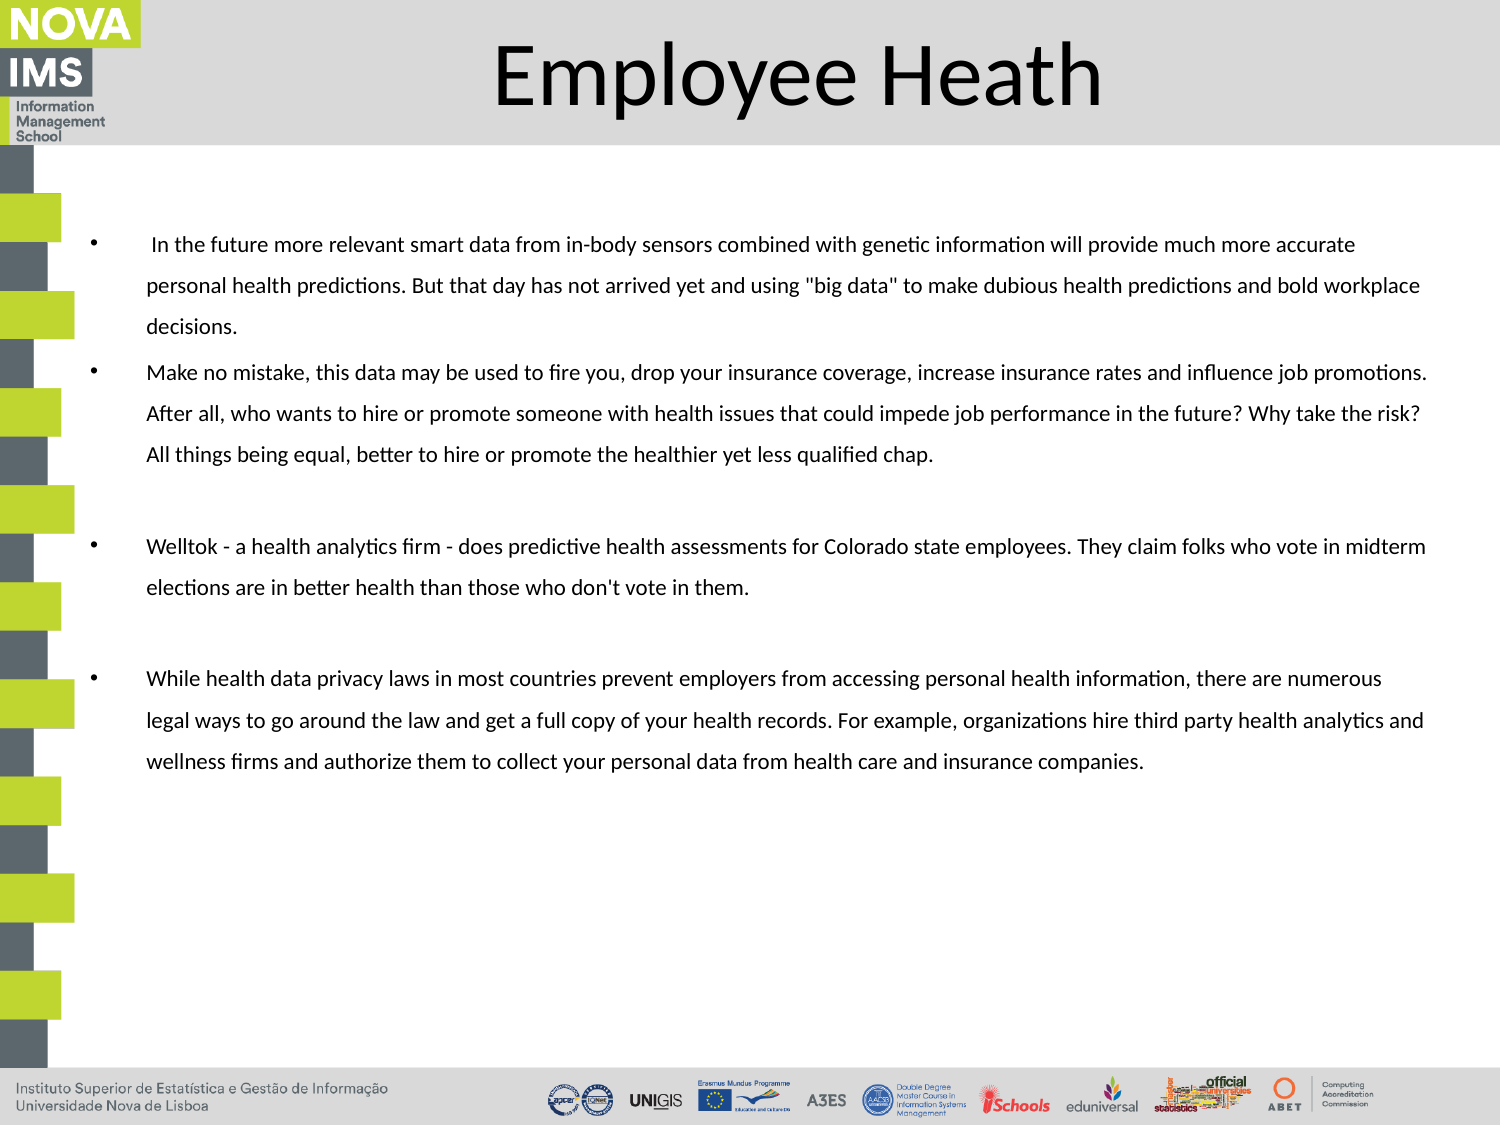

# Employee Heath
 In the future more relevant smart data from in-body sensors combined with genetic information will provide much more accurate personal health predictions. But that day has not arrived yet and using "big data" to make dubious health predictions and bold workplace decisions.
Make no mistake, this data may be used to fire you, drop your insurance coverage, increase insurance rates and influence job promotions. After all, who wants to hire or promote someone with health issues that could impede job performance in the future? Why take the risk? All things being equal, better to hire or promote the healthier yet less qualified chap.

Welltok - a health analytics firm - does predictive health assessments for Colorado state employees. They claim folks who vote in midterm elections are in better health than those who don't vote in them.

While health data privacy laws in most countries prevent employers from accessing personal health information, there are numerous legal ways to go around the law and get a full copy of your health records. For example, organizations hire third party health analytics and wellness firms and authorize them to collect your personal data from health care and insurance companies.